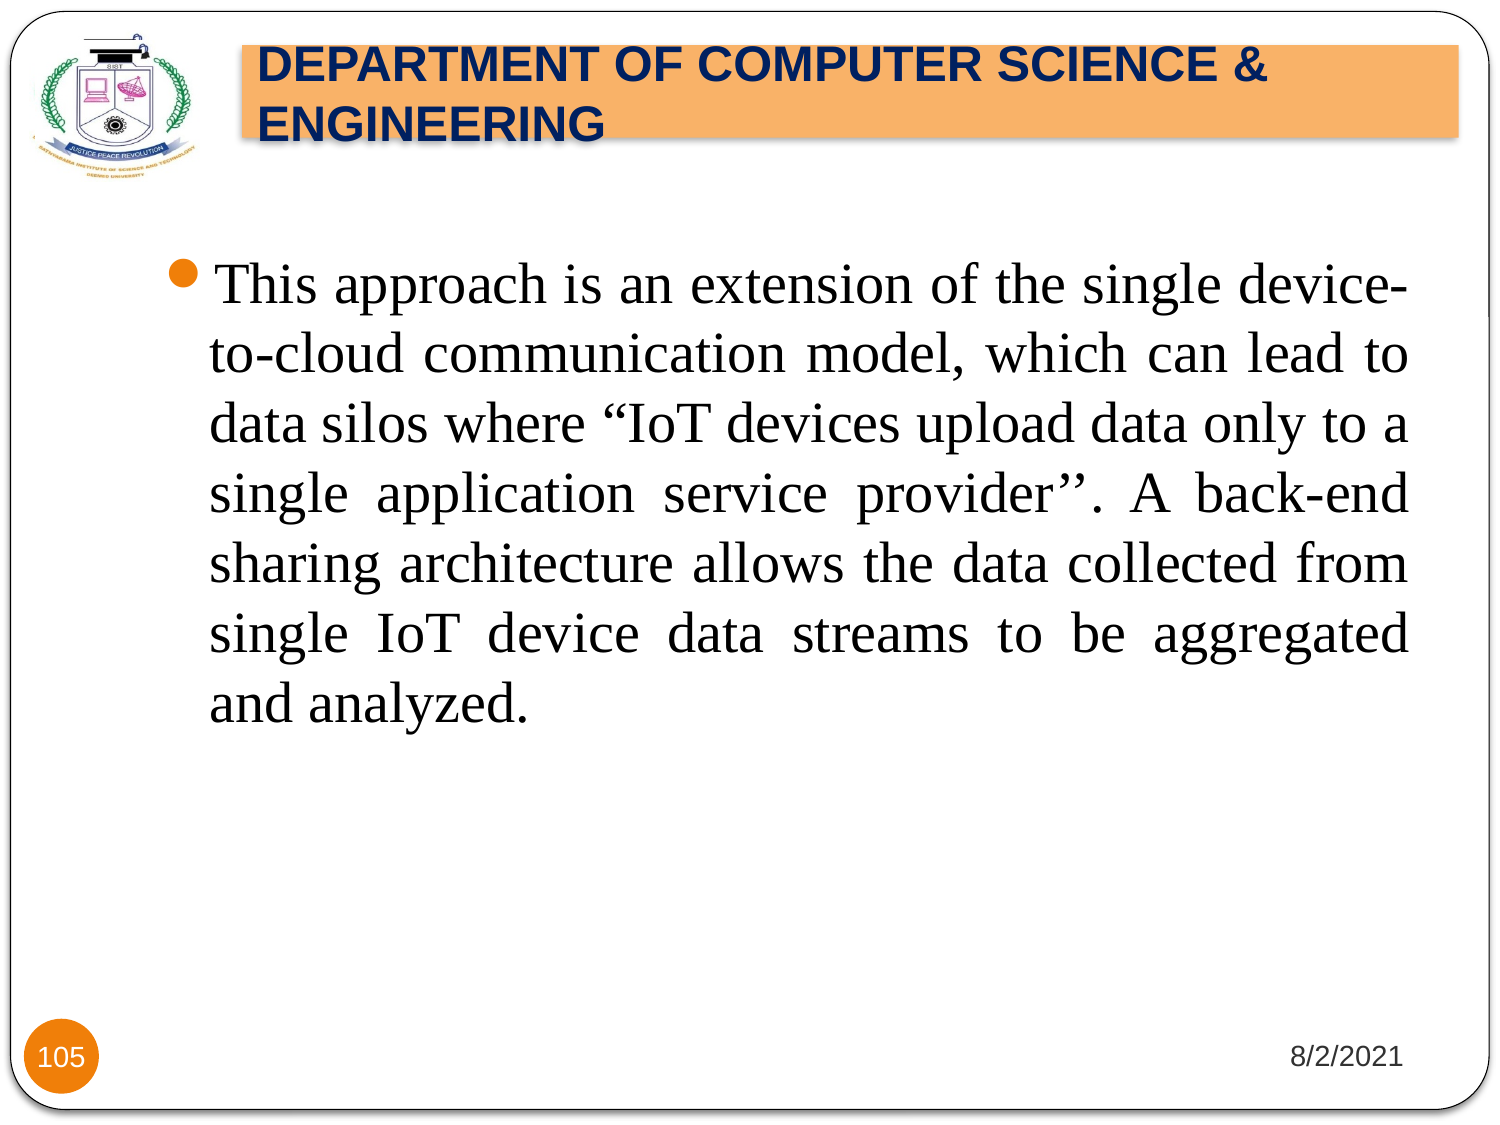

This approach is an extension of the single device-to-cloud communication model, which can lead to data silos where “IoT devices upload data only to a single application service provider’’. A back-end sharing architecture allows the data collected from single IoT device data streams to be aggregated and analyzed.

8/2/2021
105